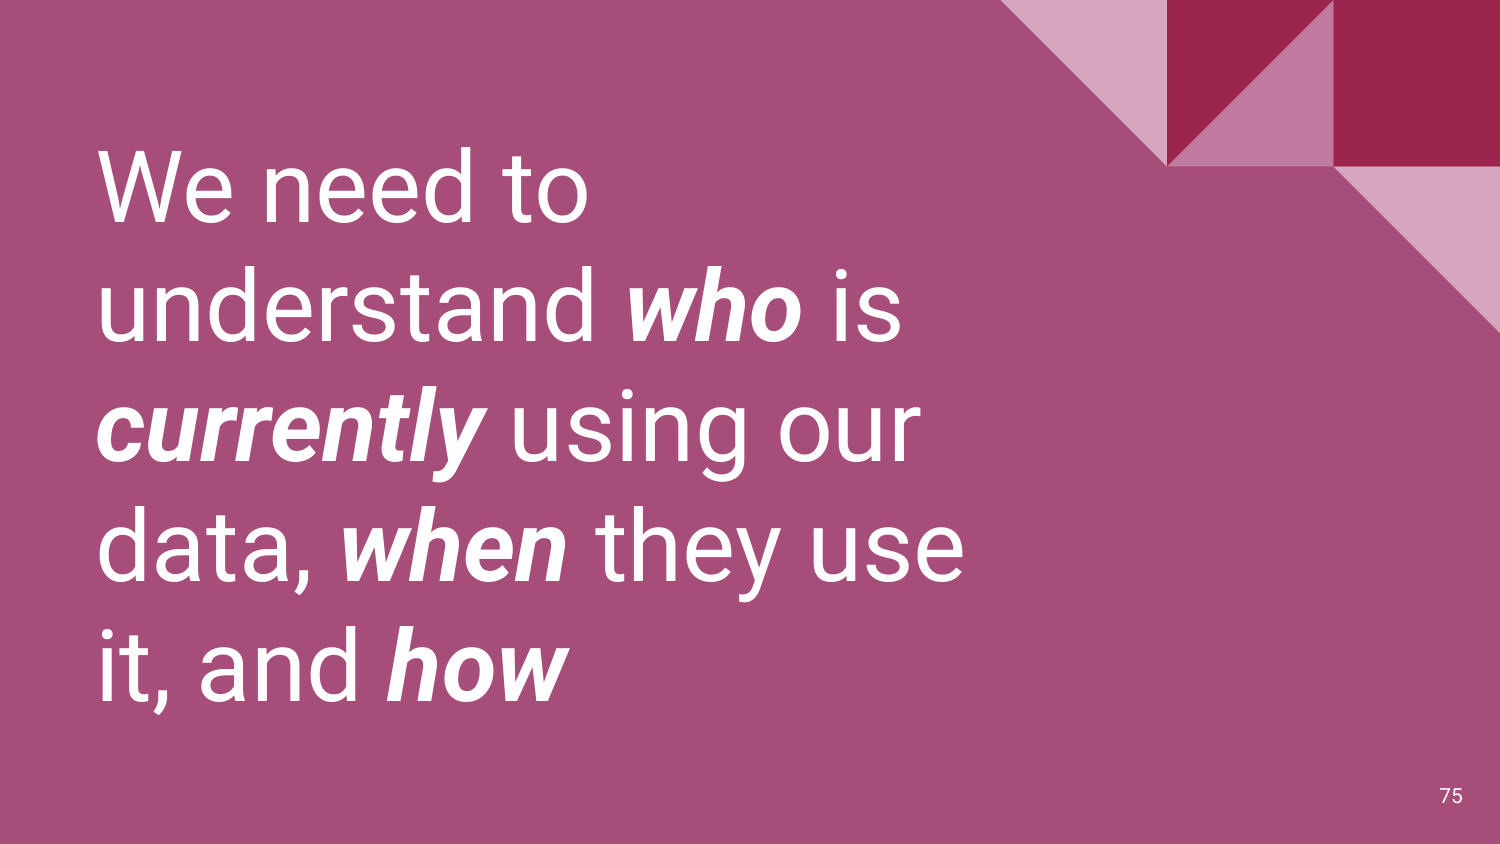

# We need to understand who is currently using our data, when they use it, and how
75